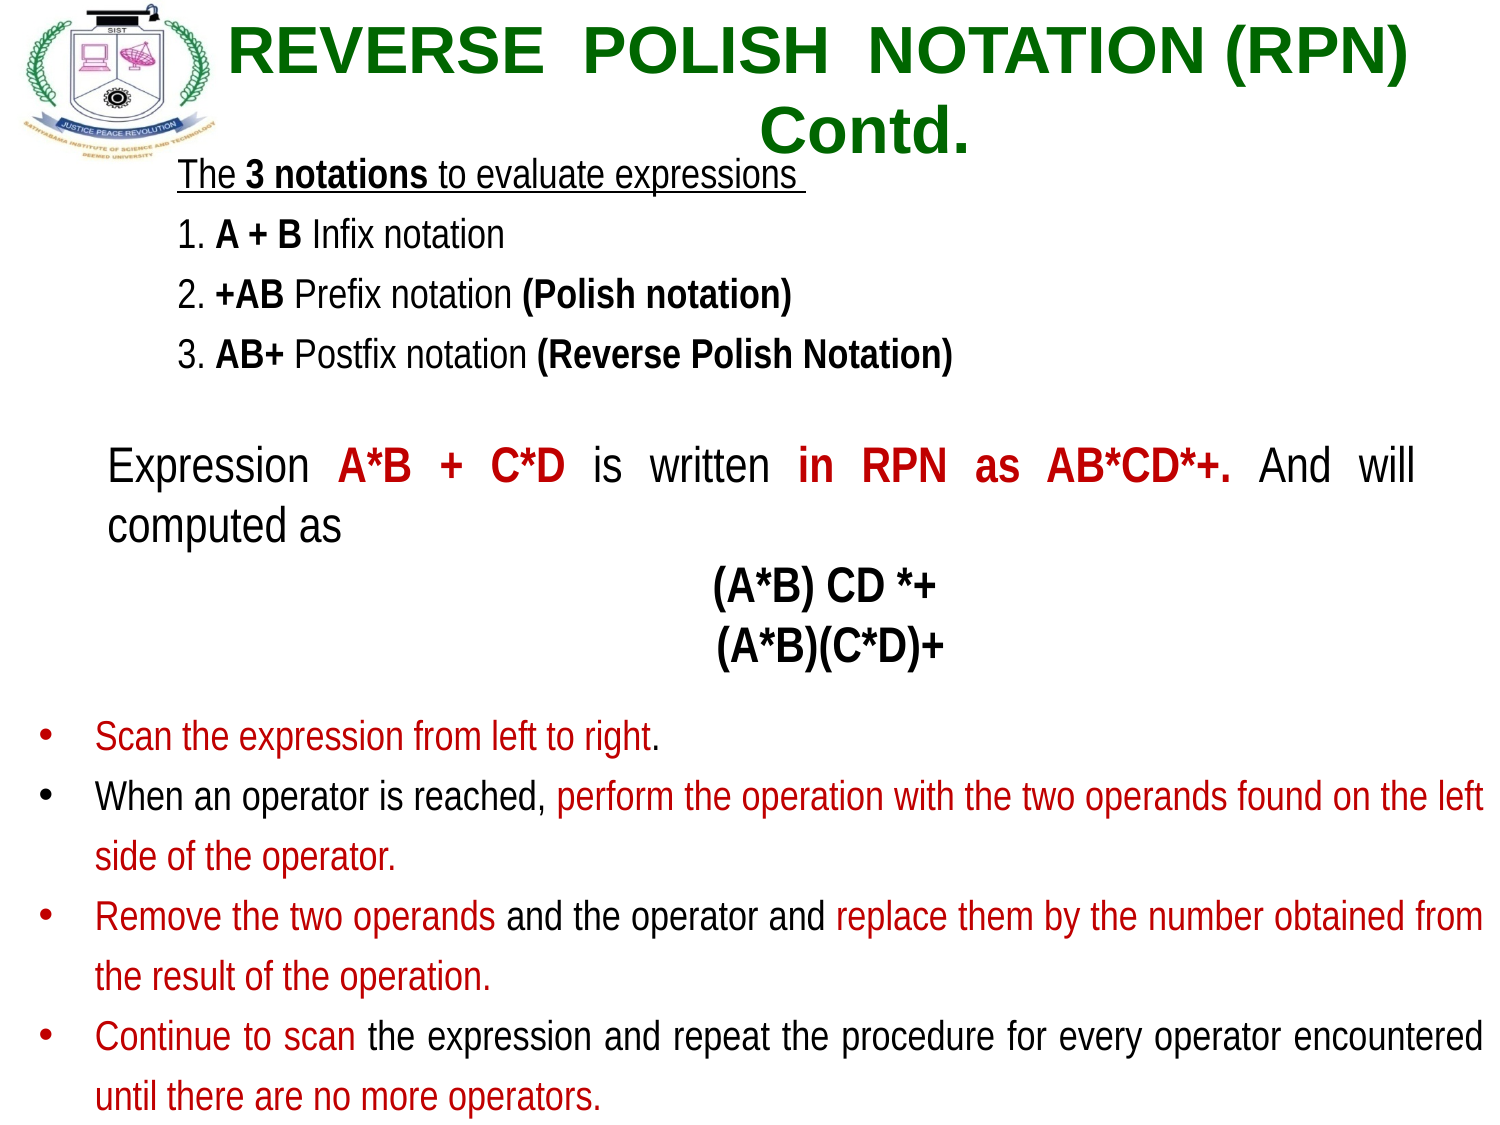

REVERSE  POLISH  NOTATION (RPN)
 Contd.
The 3 notations to evaluate expressions
1. A + B Infix notation
2. +AB Prefix notation (Polish notation)
3. AB+ Postfix notation (Reverse Polish Notation)

Expression A*B + C*D is written in RPN as AB*CD*+. And will computed as
	(A*B) CD *+
	(A*B)(C*D)+
Scan the expression from left to right.
When an operator is reached, perform the operation with the two operands found on the left side of the operator.
Remove the two operands and the operator and replace them by the number obtained from the result of the operation.
Continue to scan the expression and repeat the procedure for every operator encountered until there are no more operators.